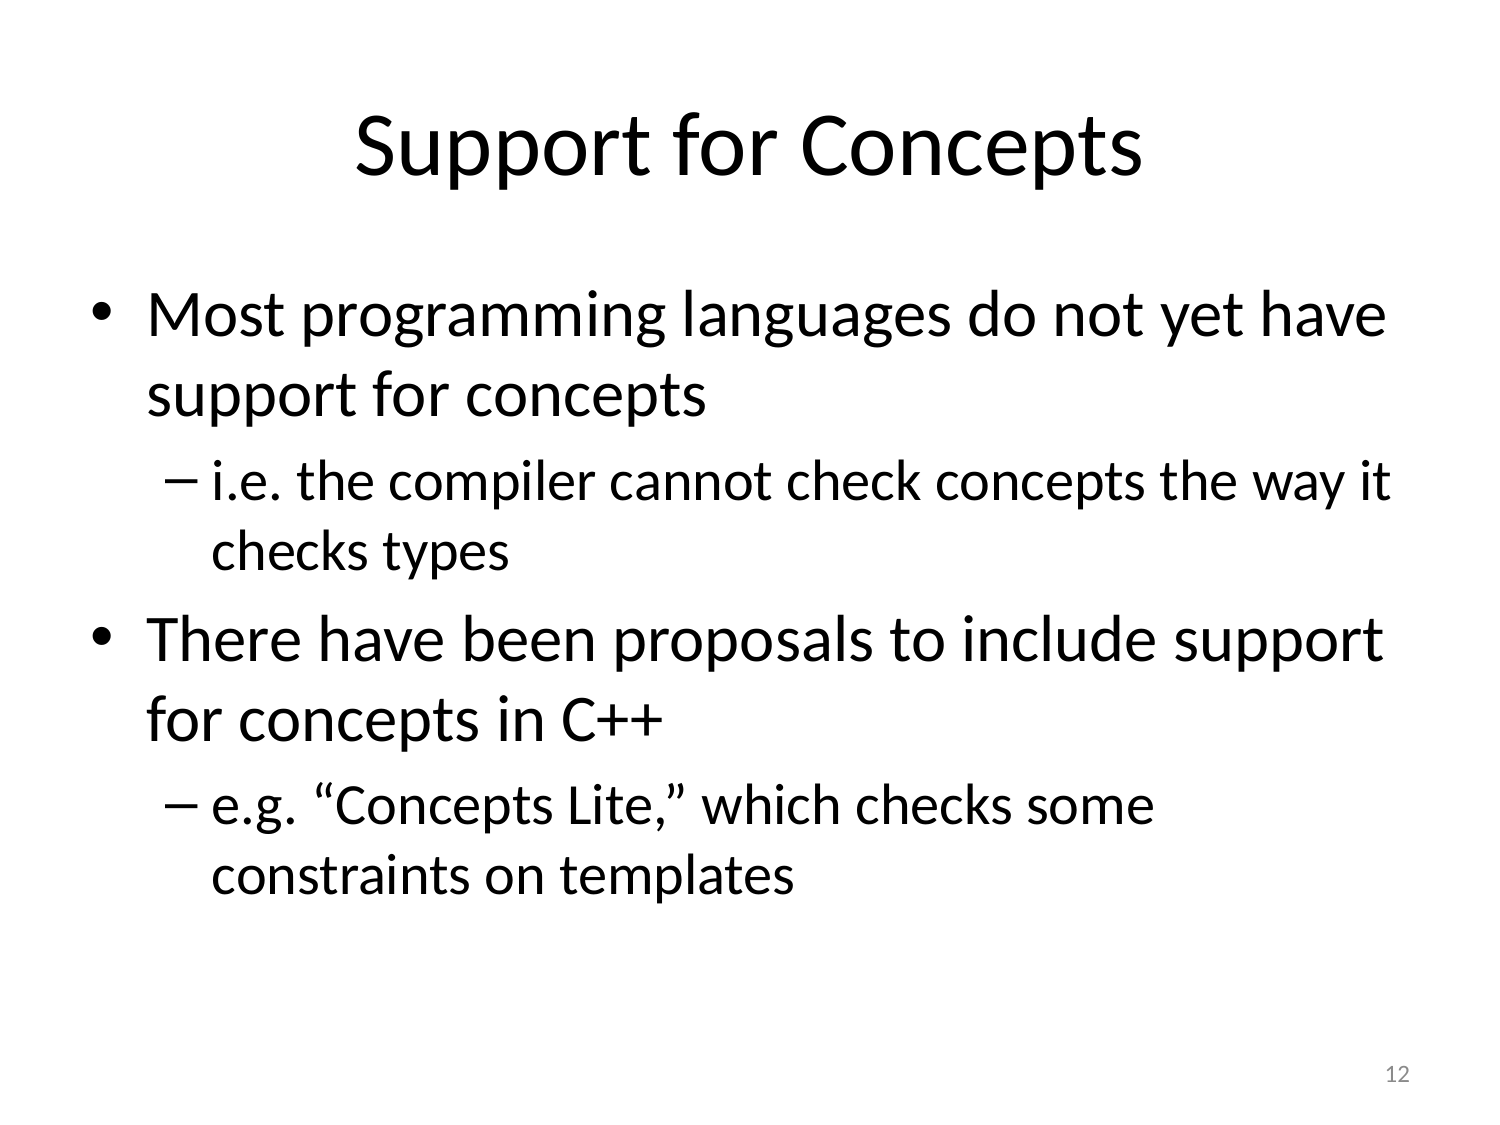

# Support for Concepts
Most programming languages do not yet have support for concepts
i.e. the compiler cannot check concepts the way it checks types
There have been proposals to include support for concepts in C++
e.g. “Concepts Lite,” which checks some constraints on templates
12